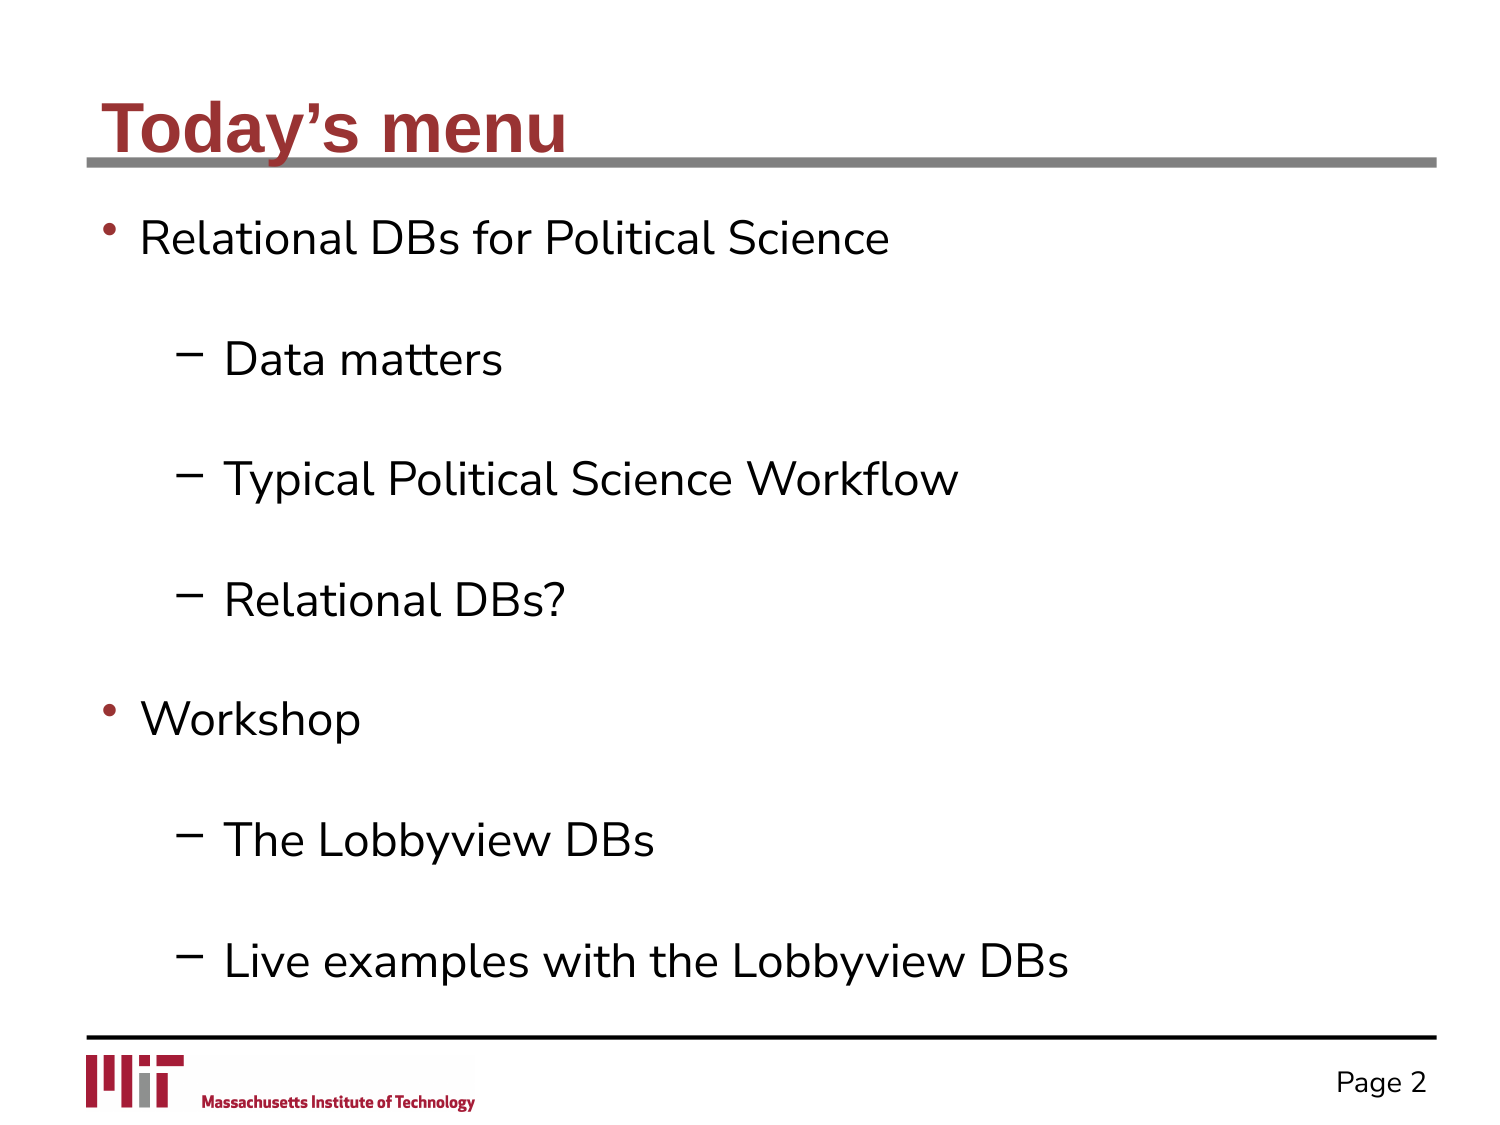

# Today’s menu
Relational DBs for Political Science
Data matters
Typical Political Science Workflow
Relational DBs?
Workshop
The Lobbyview DBs
Live examples with the Lobbyview DBs
Page 2